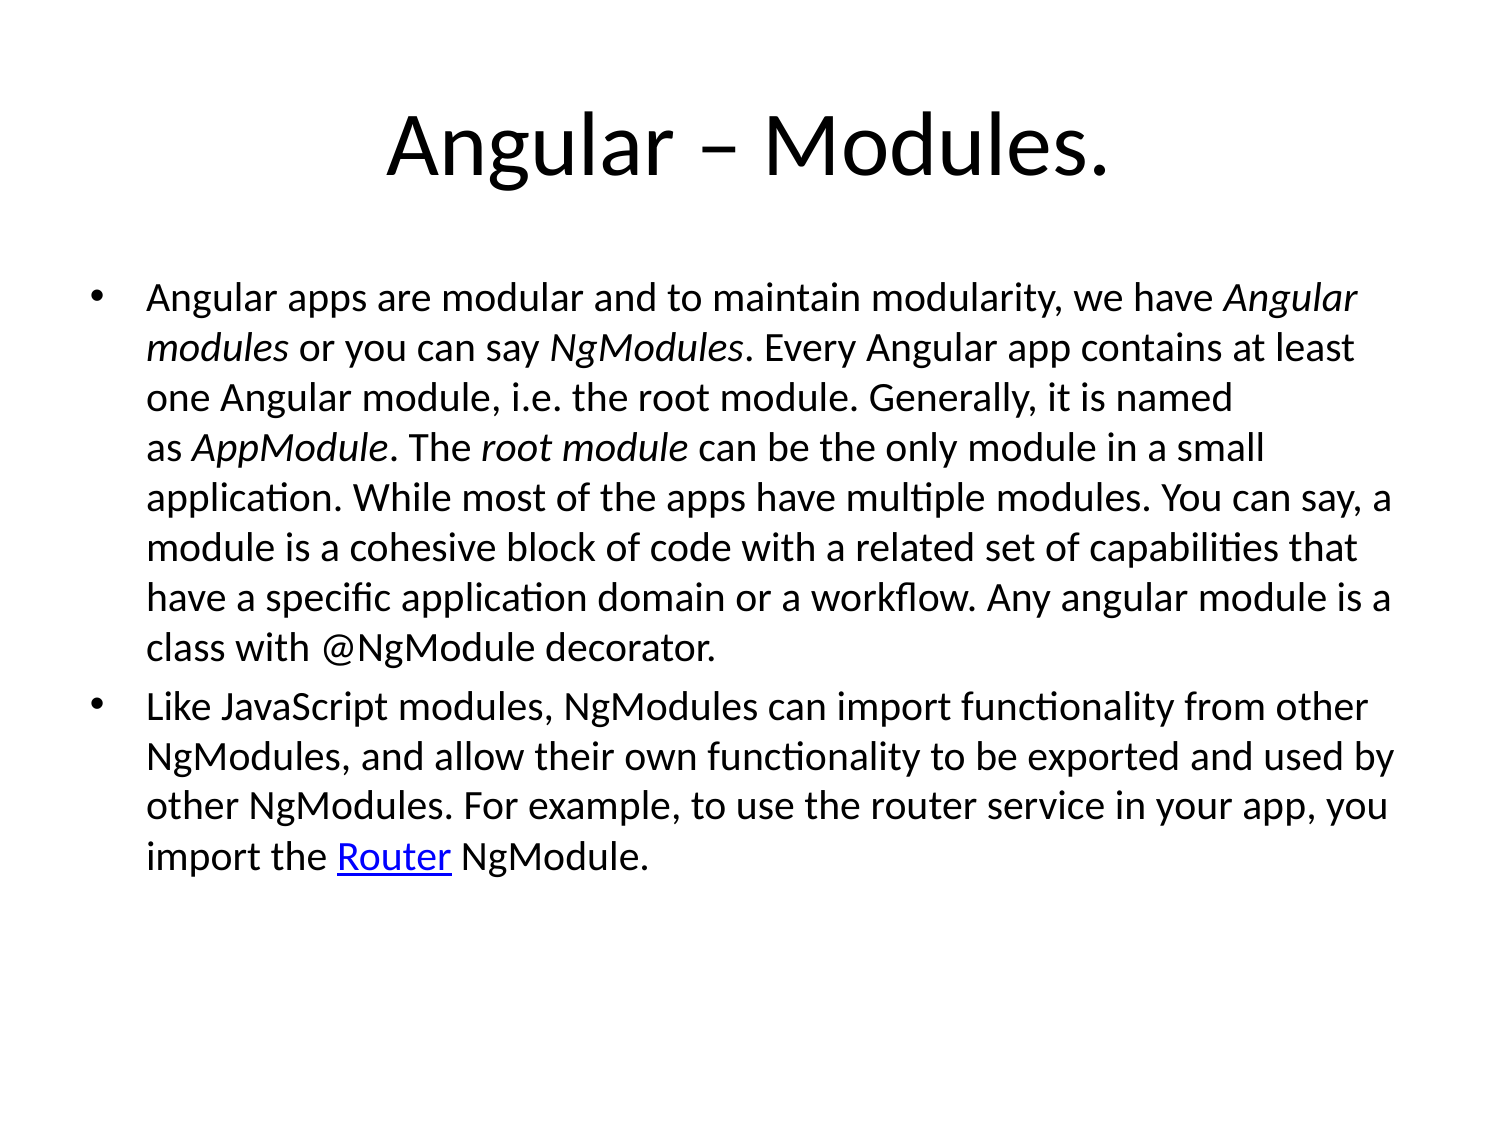

# Angular – Modules.
Angular apps are modular and to maintain modularity, we have Angular modules or you can say NgModules. Every Angular app contains at least one Angular module, i.e. the root module. Generally, it is named as AppModule. The root module can be the only module in a small application. While most of the apps have multiple modules. You can say, a module is a cohesive block of code with a related set of capabilities that have a specific application domain or a workflow. Any angular module is a class with @NgModule decorator.
Like JavaScript modules, NgModules can import functionality from other NgModules, and allow their own functionality to be exported and used by other NgModules. For example, to use the router service in your app, you import the Router NgModule.